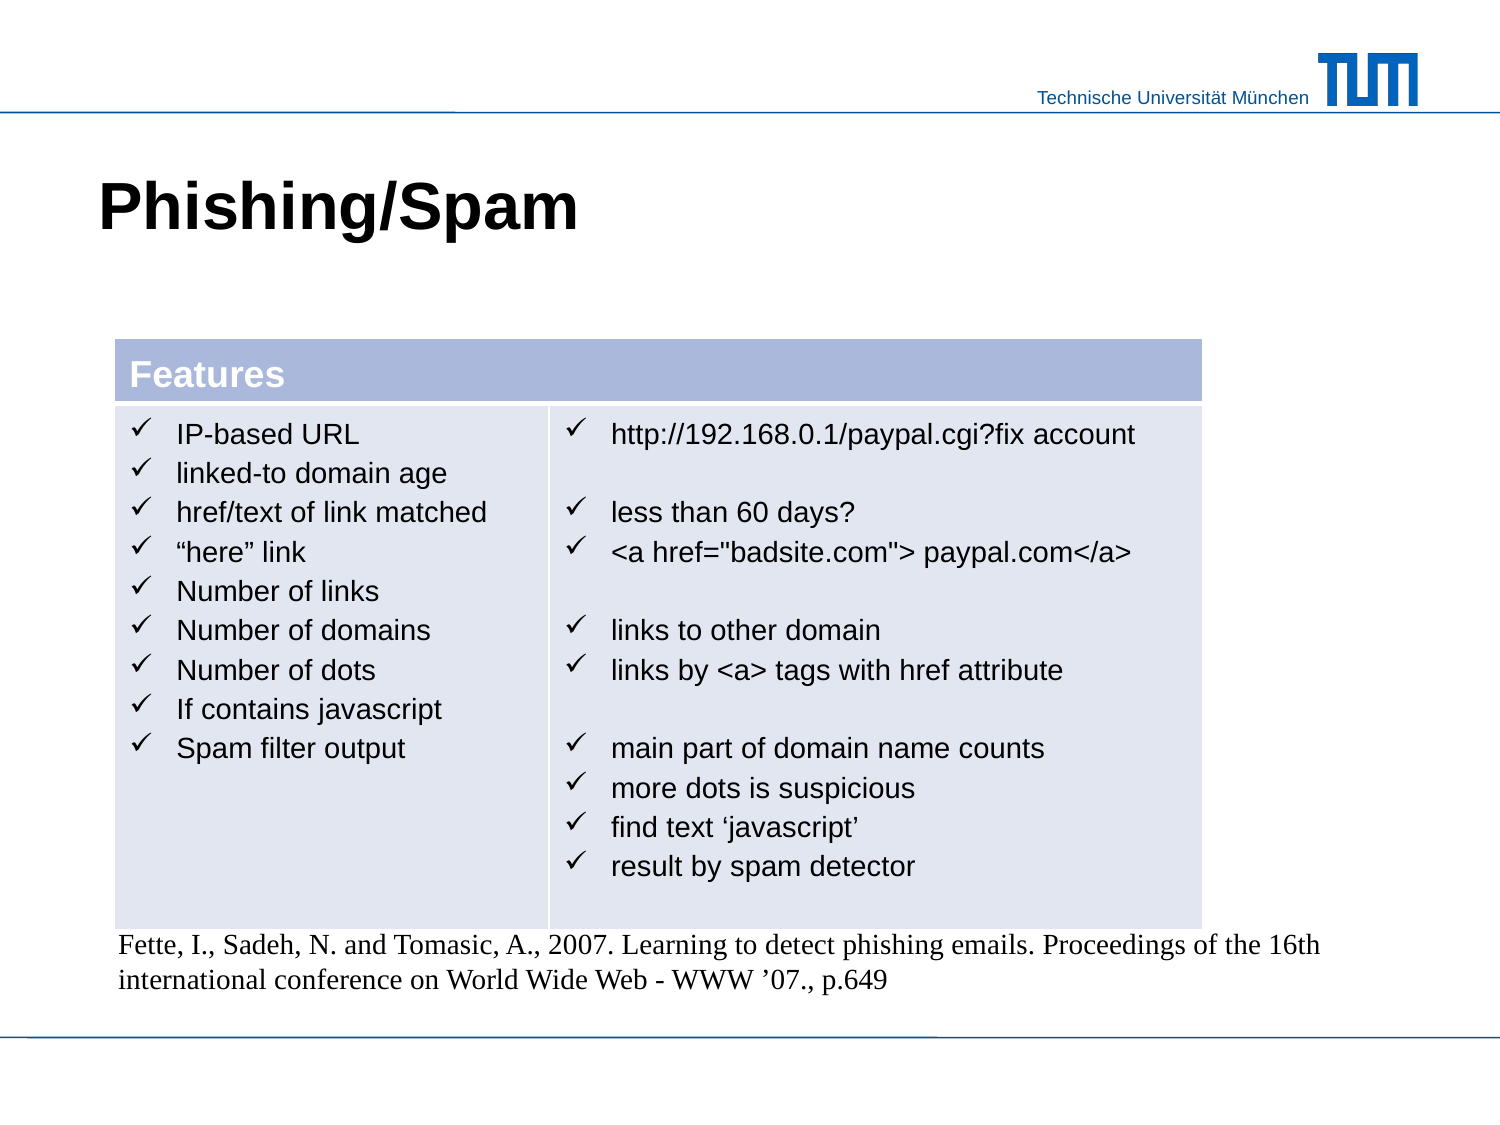

# Phishing/Spam
| Features |  |
| --- | --- |
| IP-based URL linked-to domain age href/text of link matched “here” link Number of links Number of domains Number of dots If contains javascript Spam filter output | http://192.168.0.1/paypal.cgi?fix account less than 60 days? <a href="badsite.com"> paypal.com</a> links to other domain links by <a> tags with href attribute main part of domain name counts more dots is suspicious find text ‘javascript’ result by spam detector |
Fette, I., Sadeh, N. and Tomasic, A., 2007. Learning to detect phishing emails. Proceedings of the 16th international conference on World Wide Web - WWW ’07., p.649